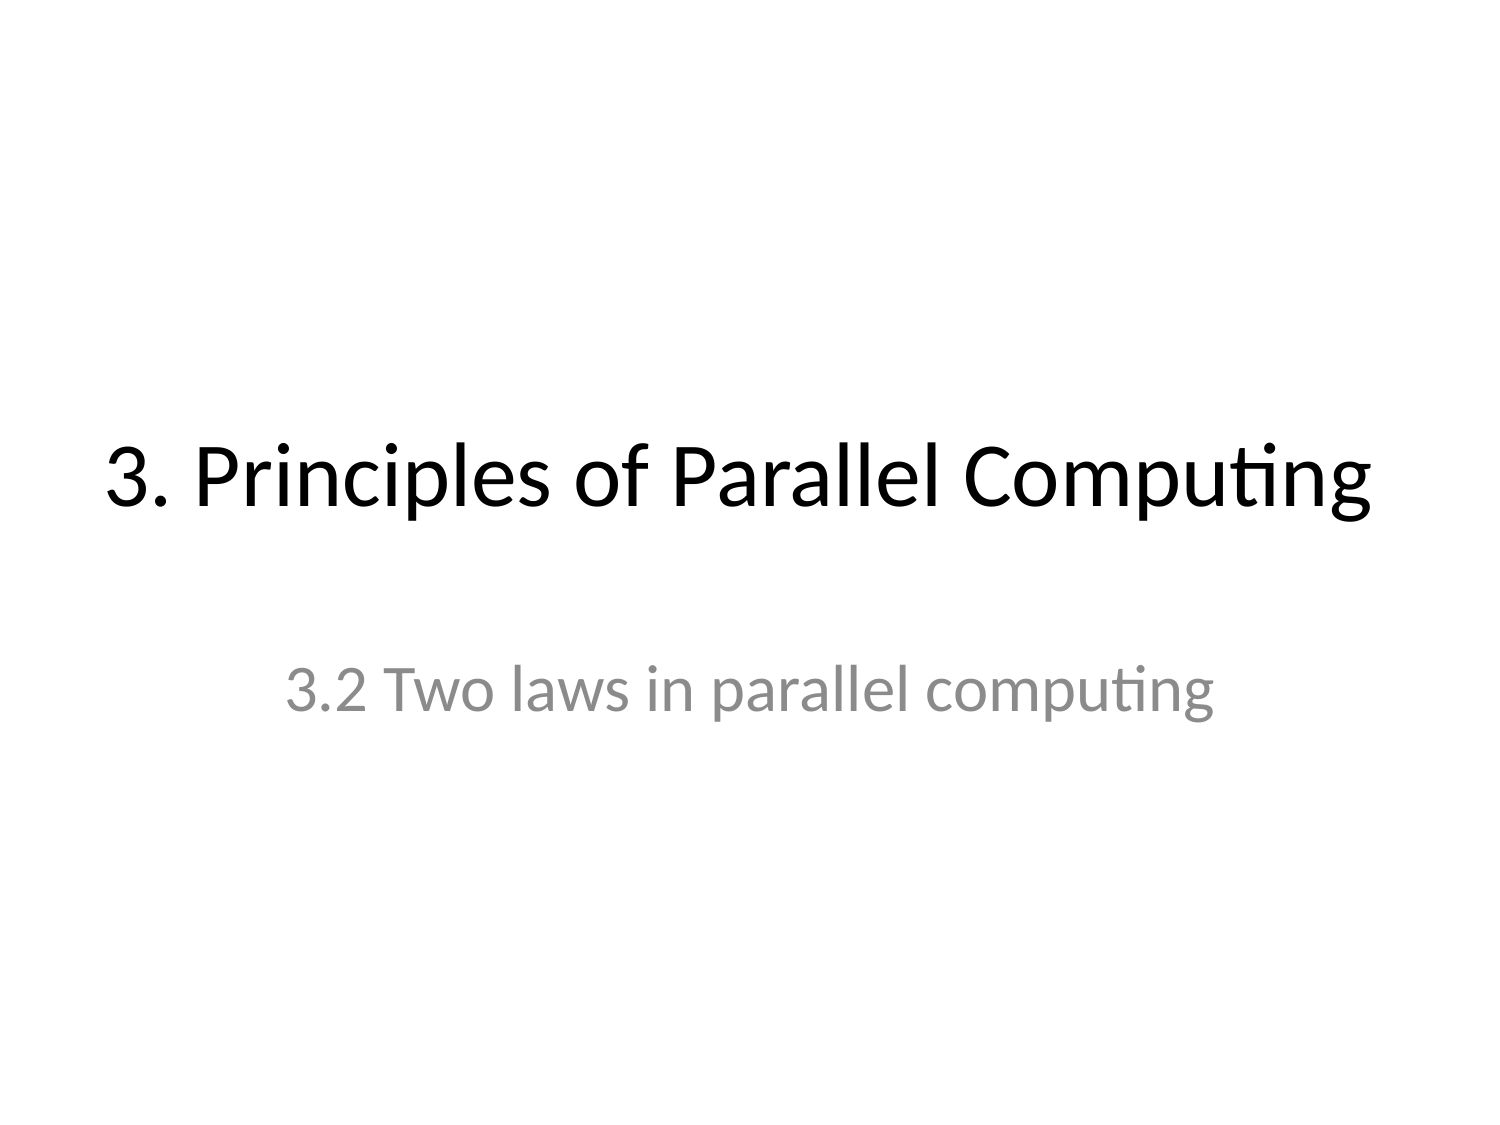

# 3. Principles of Parallel Computing
3.2 Two laws in parallel computing